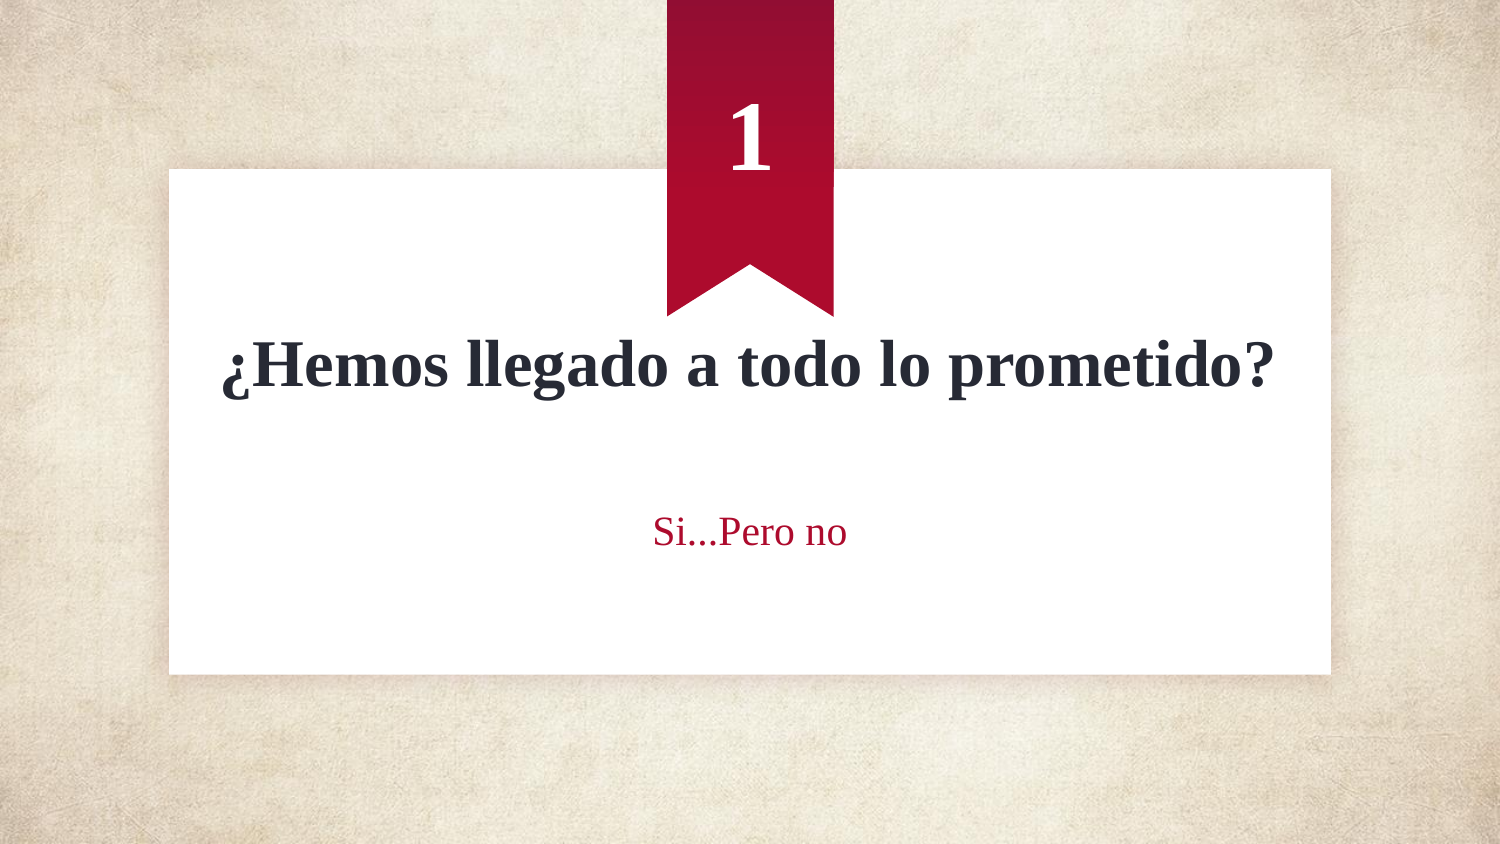

1
# ¿Hemos llegado a todo lo prometido?
Si...Pero no